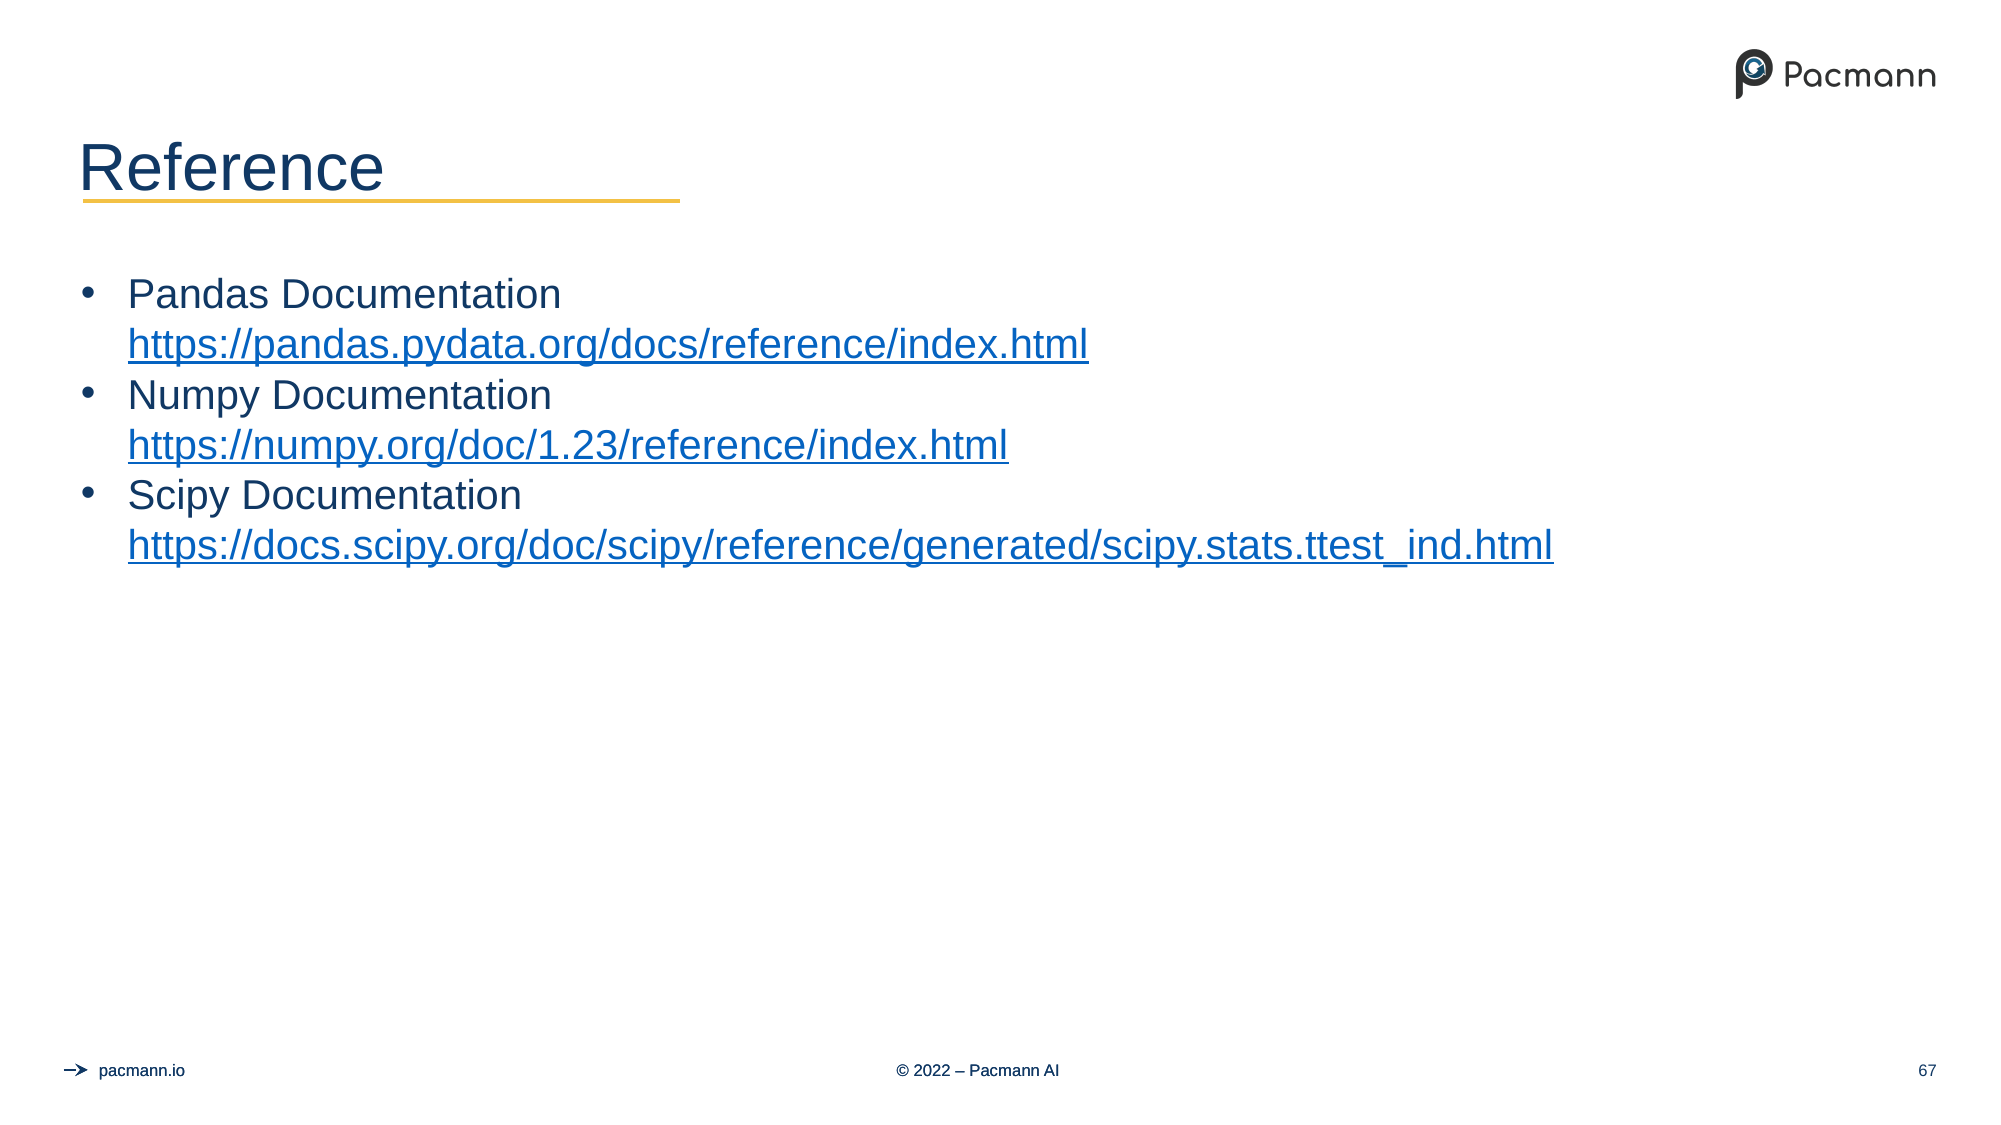

# Reference
Pandas Documentation
https://pandas.pydata.org/docs/reference/index.html
Numpy Documentation
https://numpy.org/doc/1.23/reference/index.html
Scipy Documentation
https://docs.scipy.org/doc/scipy/reference/generated/scipy.stats.ttest_ind.html